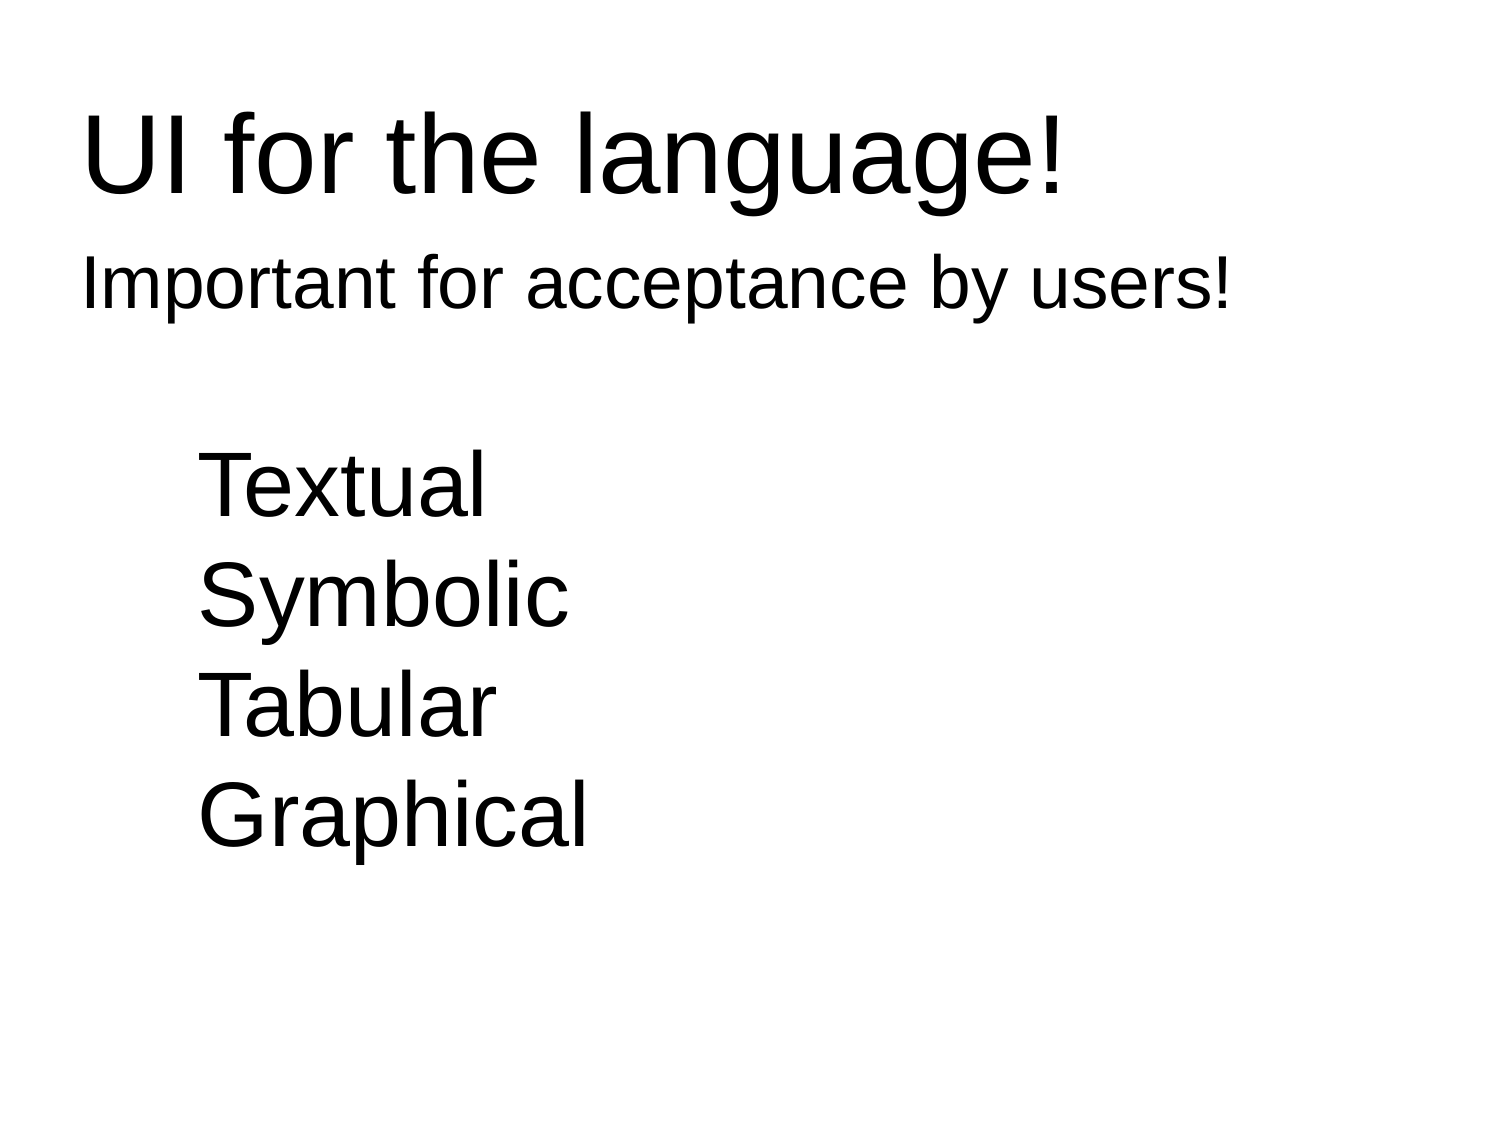

UI for the language!
Important for acceptance by users!
Textual
Symbolic
Tabular
Graphical